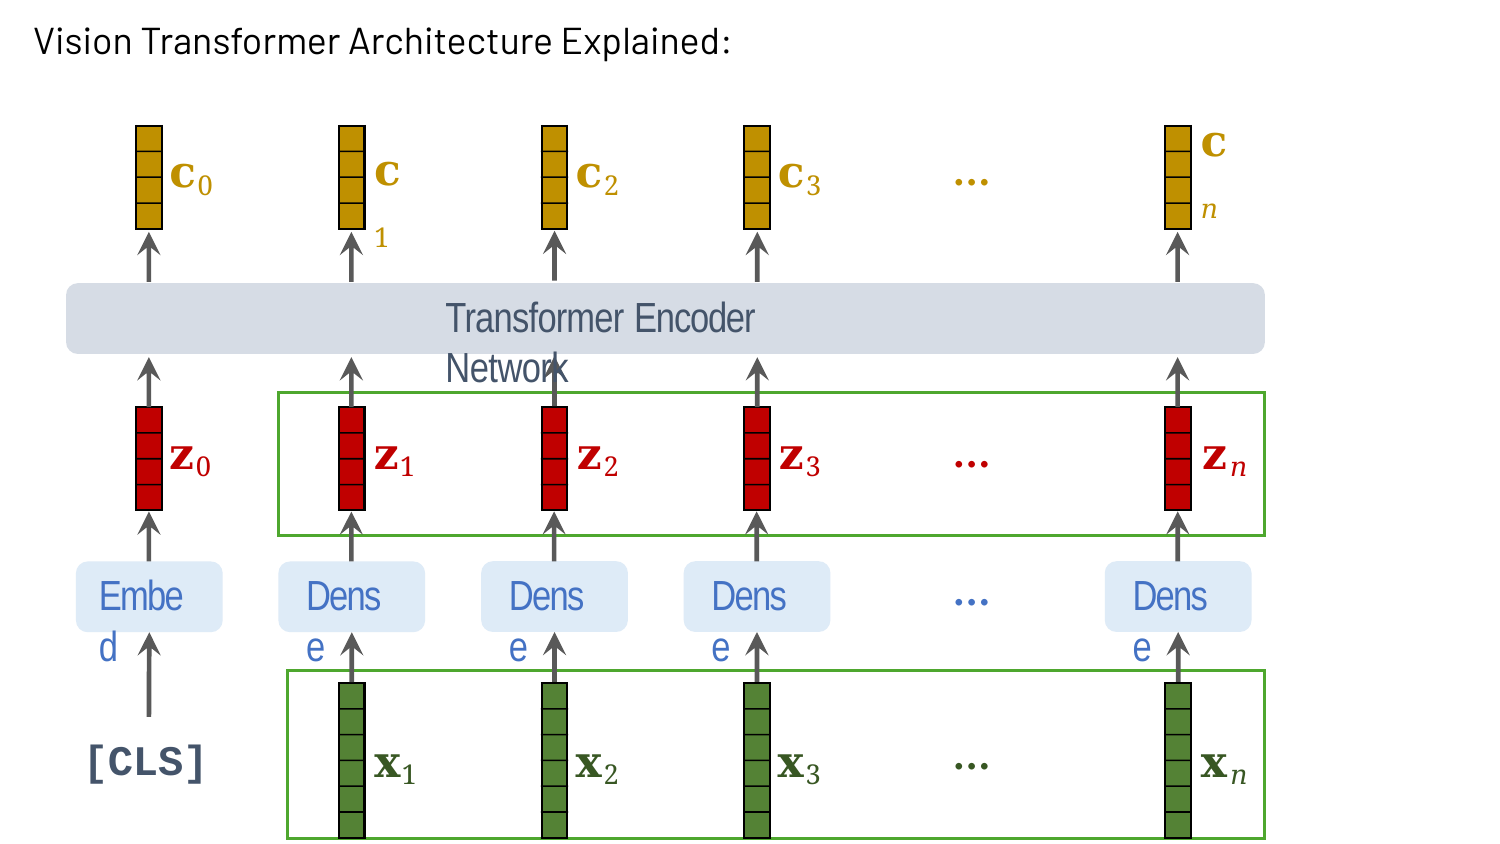

Vision Transformer Architecture Explained:

⋯
𝐜0
𝐜1
𝐜2
𝐜3
# 𝐜𝑛

Transformer Encoder Network

⋯
𝐳0
𝐳1
𝐳2
𝐳3
𝐳𝑛

⋯

Dense
Dense
Dense
Embed
Dense

⋯
𝐱1
𝐱2
𝐱3
𝐱𝑛
[CLS]